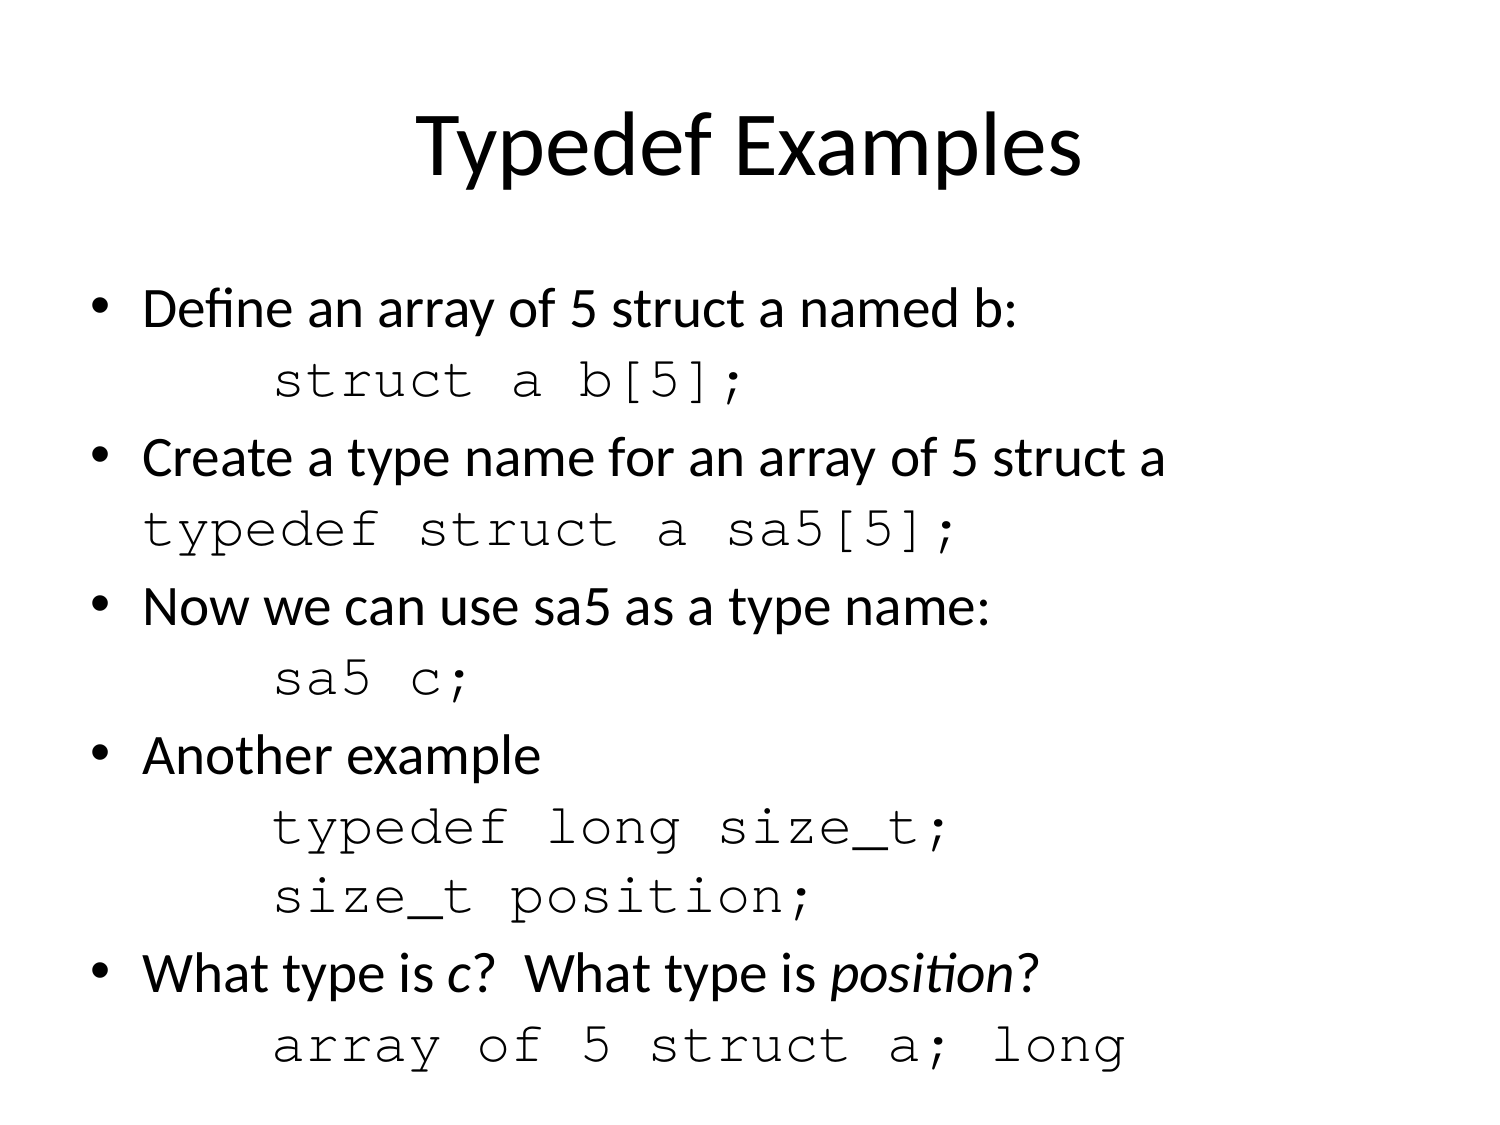

# Typedef Examples
Define an array of 5 struct a named b:
	struct a b[5];
Create a type name for an array of 5 struct a	typedef struct a sa5[5];
Now we can use sa5 as a type name:
	sa5 c;
Another example
	typedef long size_t;
	size_t position;
What type is c?  What type is position?
	array of 5 struct a; long